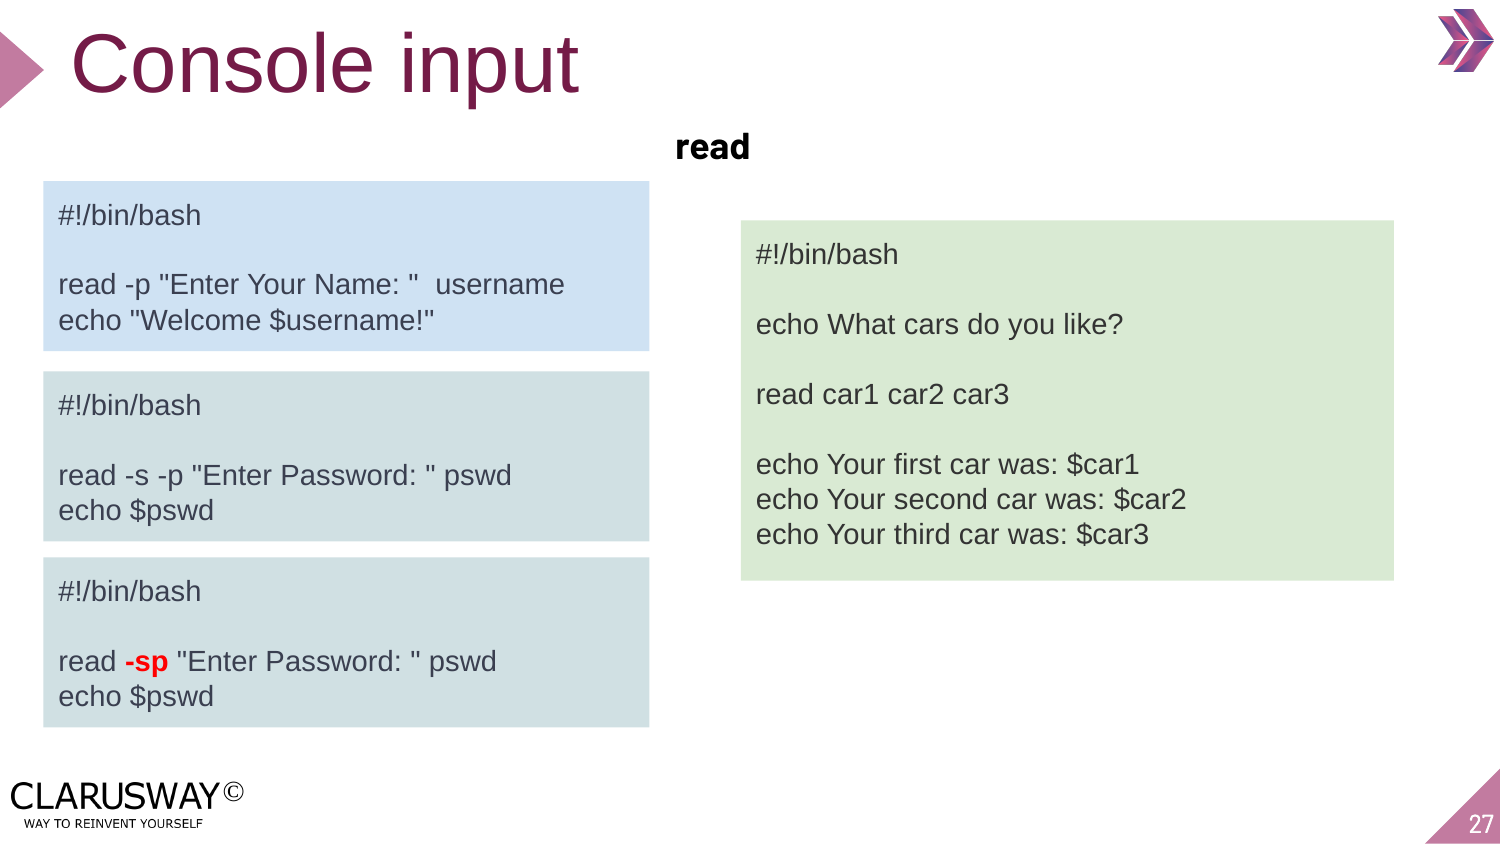

Console input
read
#!/bin/bash

read -p "Enter Your Name: "  username
echo "Welcome $username!"
#!/bin/bash

echo What cars do you like?

read car1 car2 car3

echo Your first car was: $car1
echo Your second car was: $car2
echo Your third car was: $car3
#!/bin/bash

read -s -p "Enter Password: " pswd
echo $pswd
#!/bin/bash

read -sp "Enter Password: " pswd
echo $pswd
27